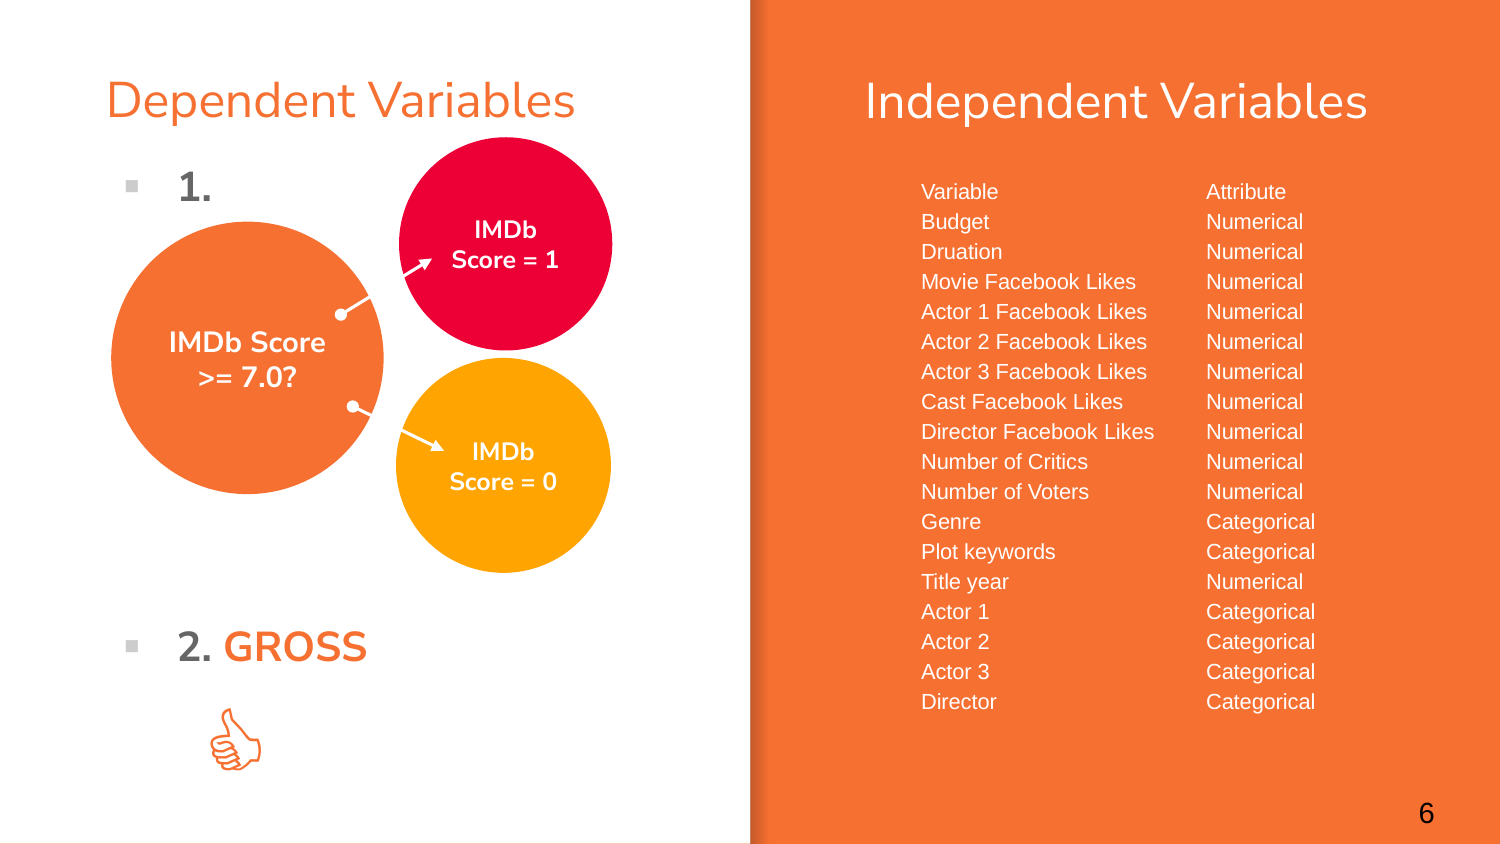

# Dependent Variables
Independent Variables
1.

2. GROSS
IMDb Score = 1
IMDb Score >= 7.0?
IMDb
Score = 0
| Variable | Attribute |
| --- | --- |
| Budget | Numerical |
| Druation | Numerical |
| Movie Facebook Likes | Numerical |
| Actor 1 Facebook Likes | Numerical |
| Actor 2 Facebook Likes | Numerical |
| Actor 3 Facebook Likes | Numerical |
| Cast Facebook Likes | Numerical |
| Director Facebook Likes | Numerical |
| Number of Critics | Numerical |
| Number of Voters | Numerical |
| Genre | Categorical |
| Plot keywords | Categorical |
| Title year | Numerical |
| Actor 1 | Categorical |
| Actor 2 | Categorical |
| Actor 3 | Categorical |
| Director | Categorical |
👍
6